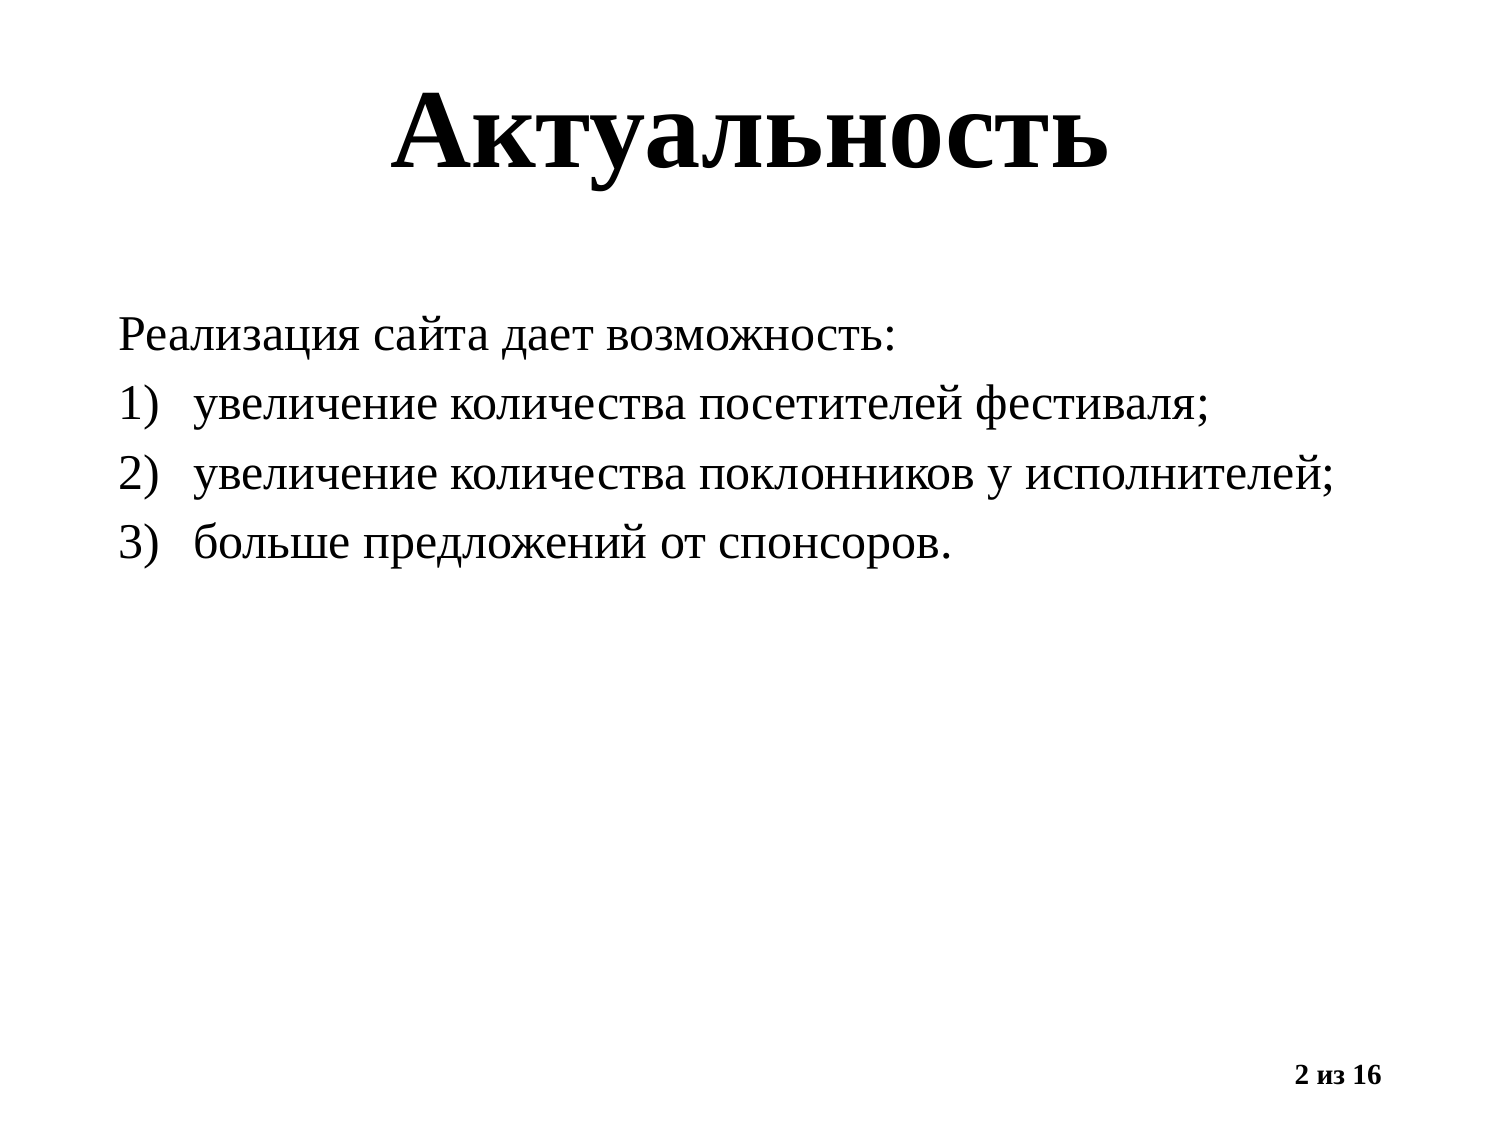

# Актуальность
Реализация сайта дает возможность:
увеличение количества посетителей фестиваля;
увеличение количества поклонников у исполнителей;
больше предложений от спонсоров.

2 из 16